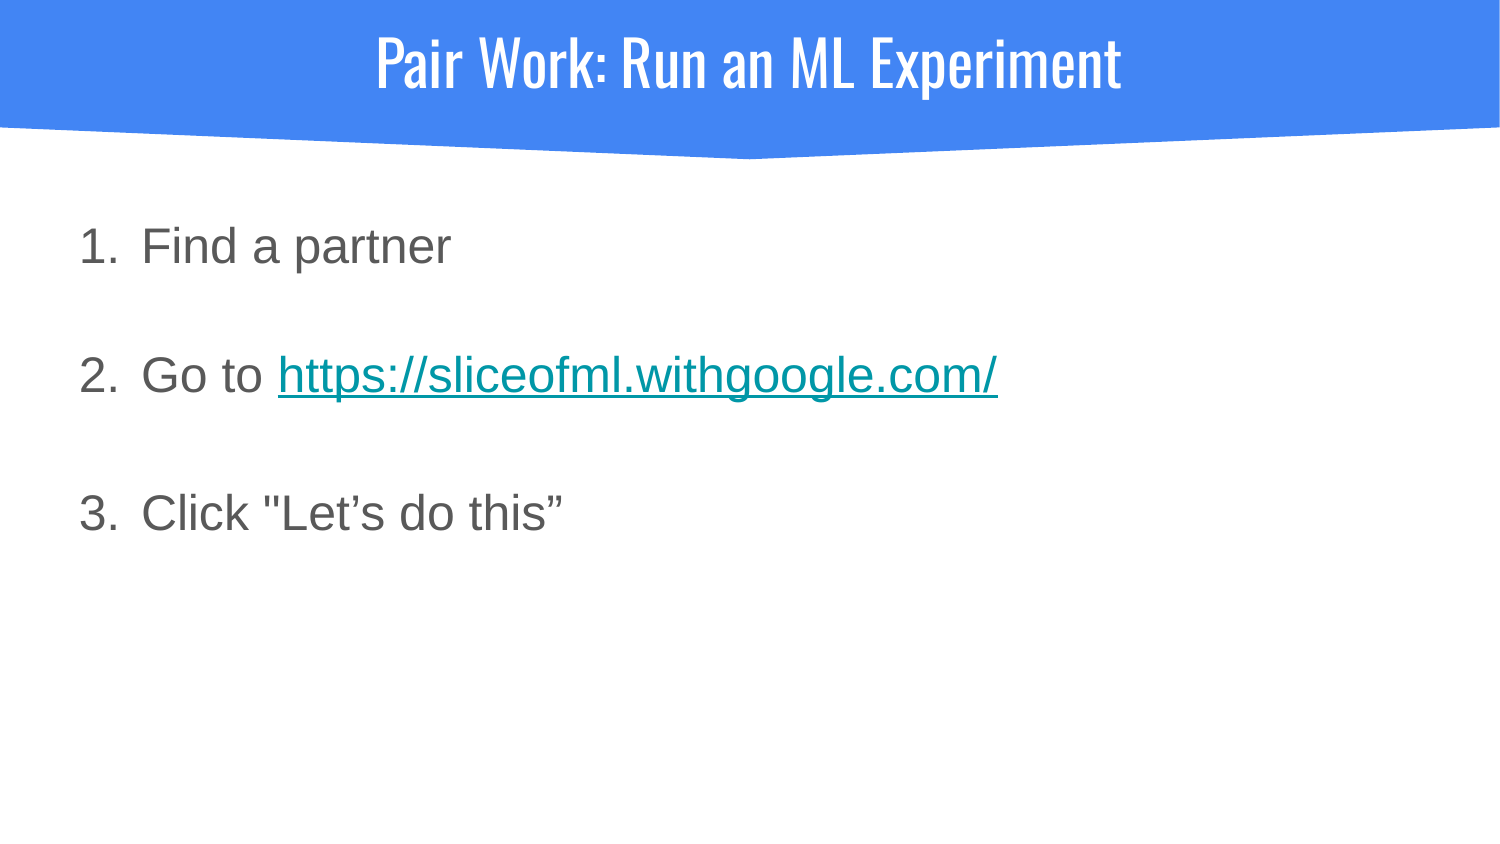

Pair Work: Run an ML Experiment
Find a partner
Go to https://sliceofml.withgoogle.com/
Click "Let’s do this”